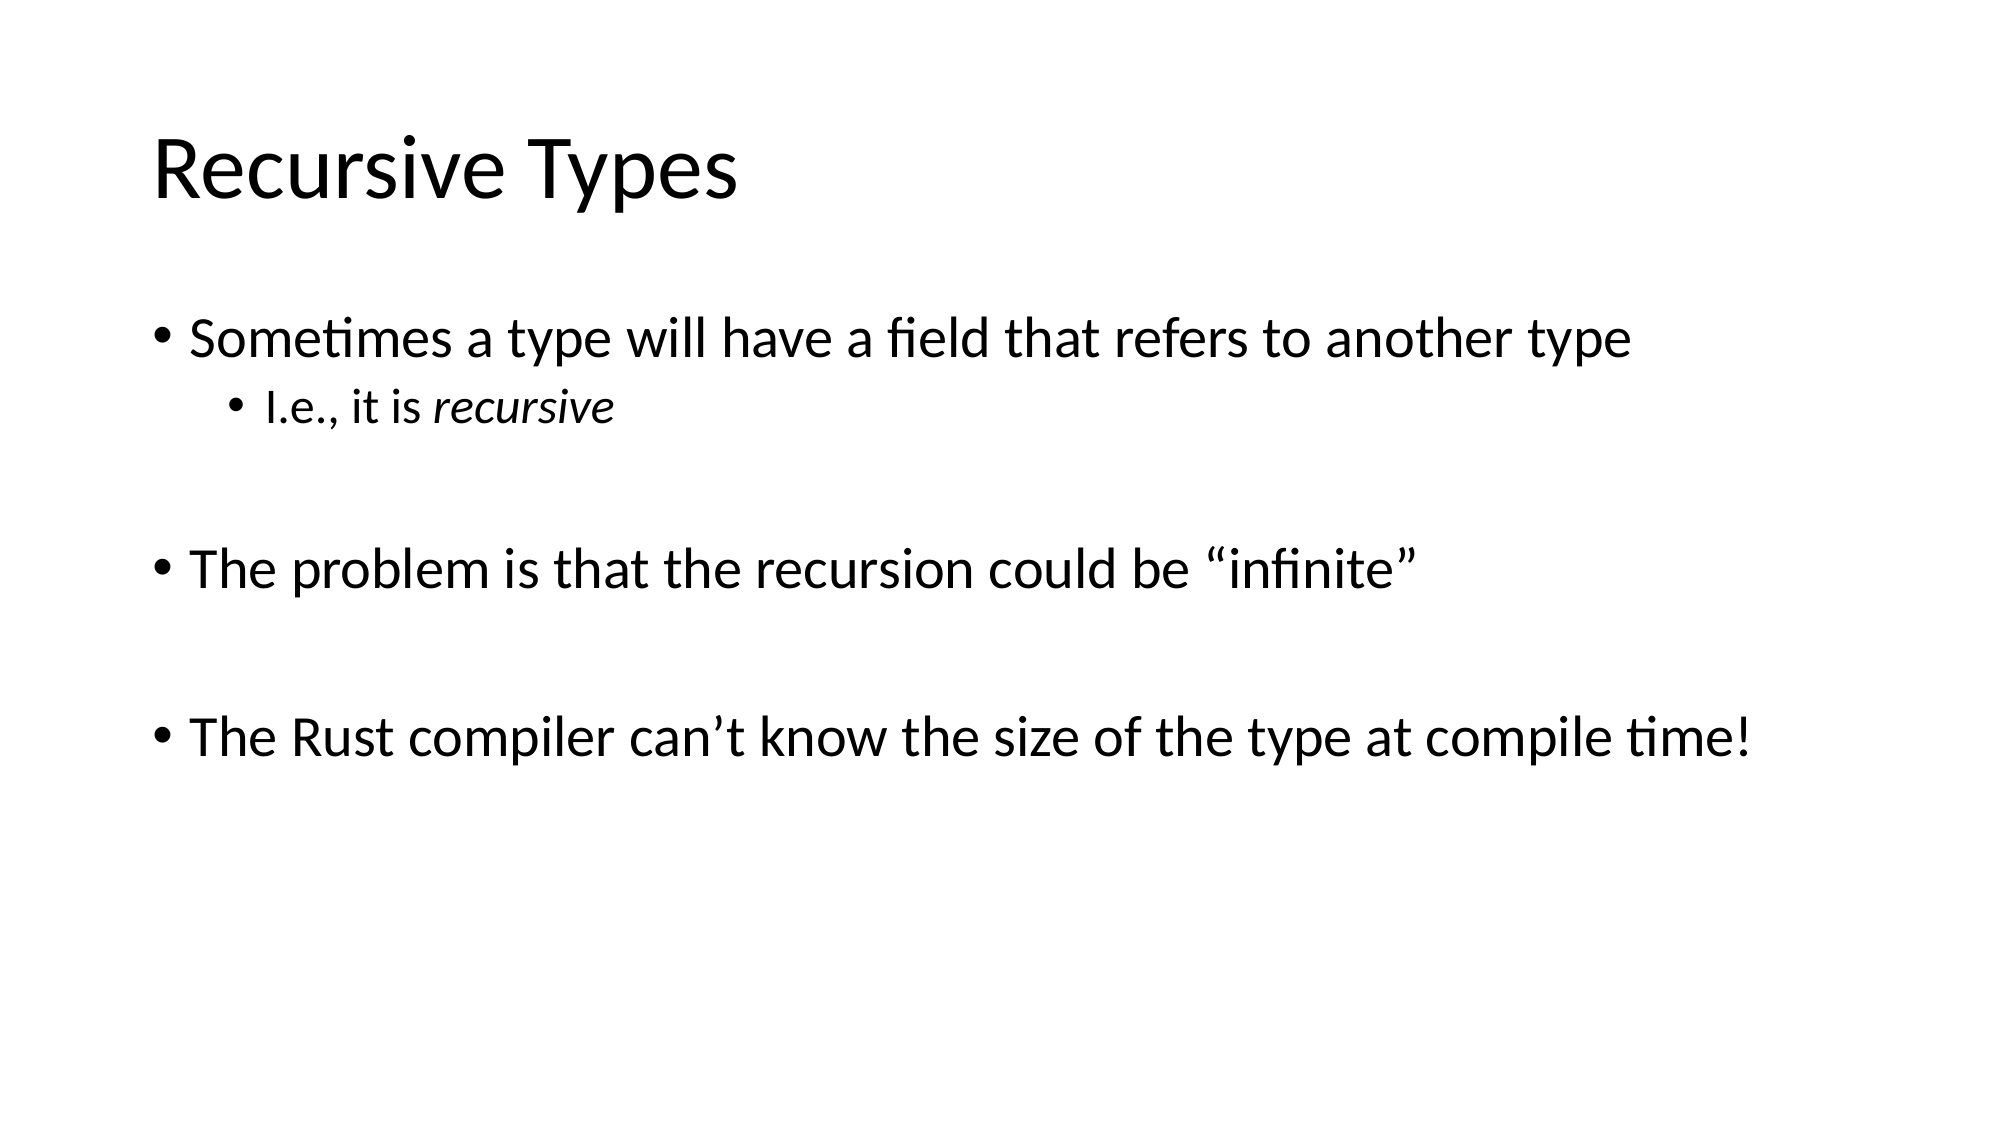

# Recursive Types
Sometimes a type will have a field that refers to another type
I.e., it is recursive

The problem is that the recursion could be “infinite”

The Rust compiler can’t know the size of the type at compile time!